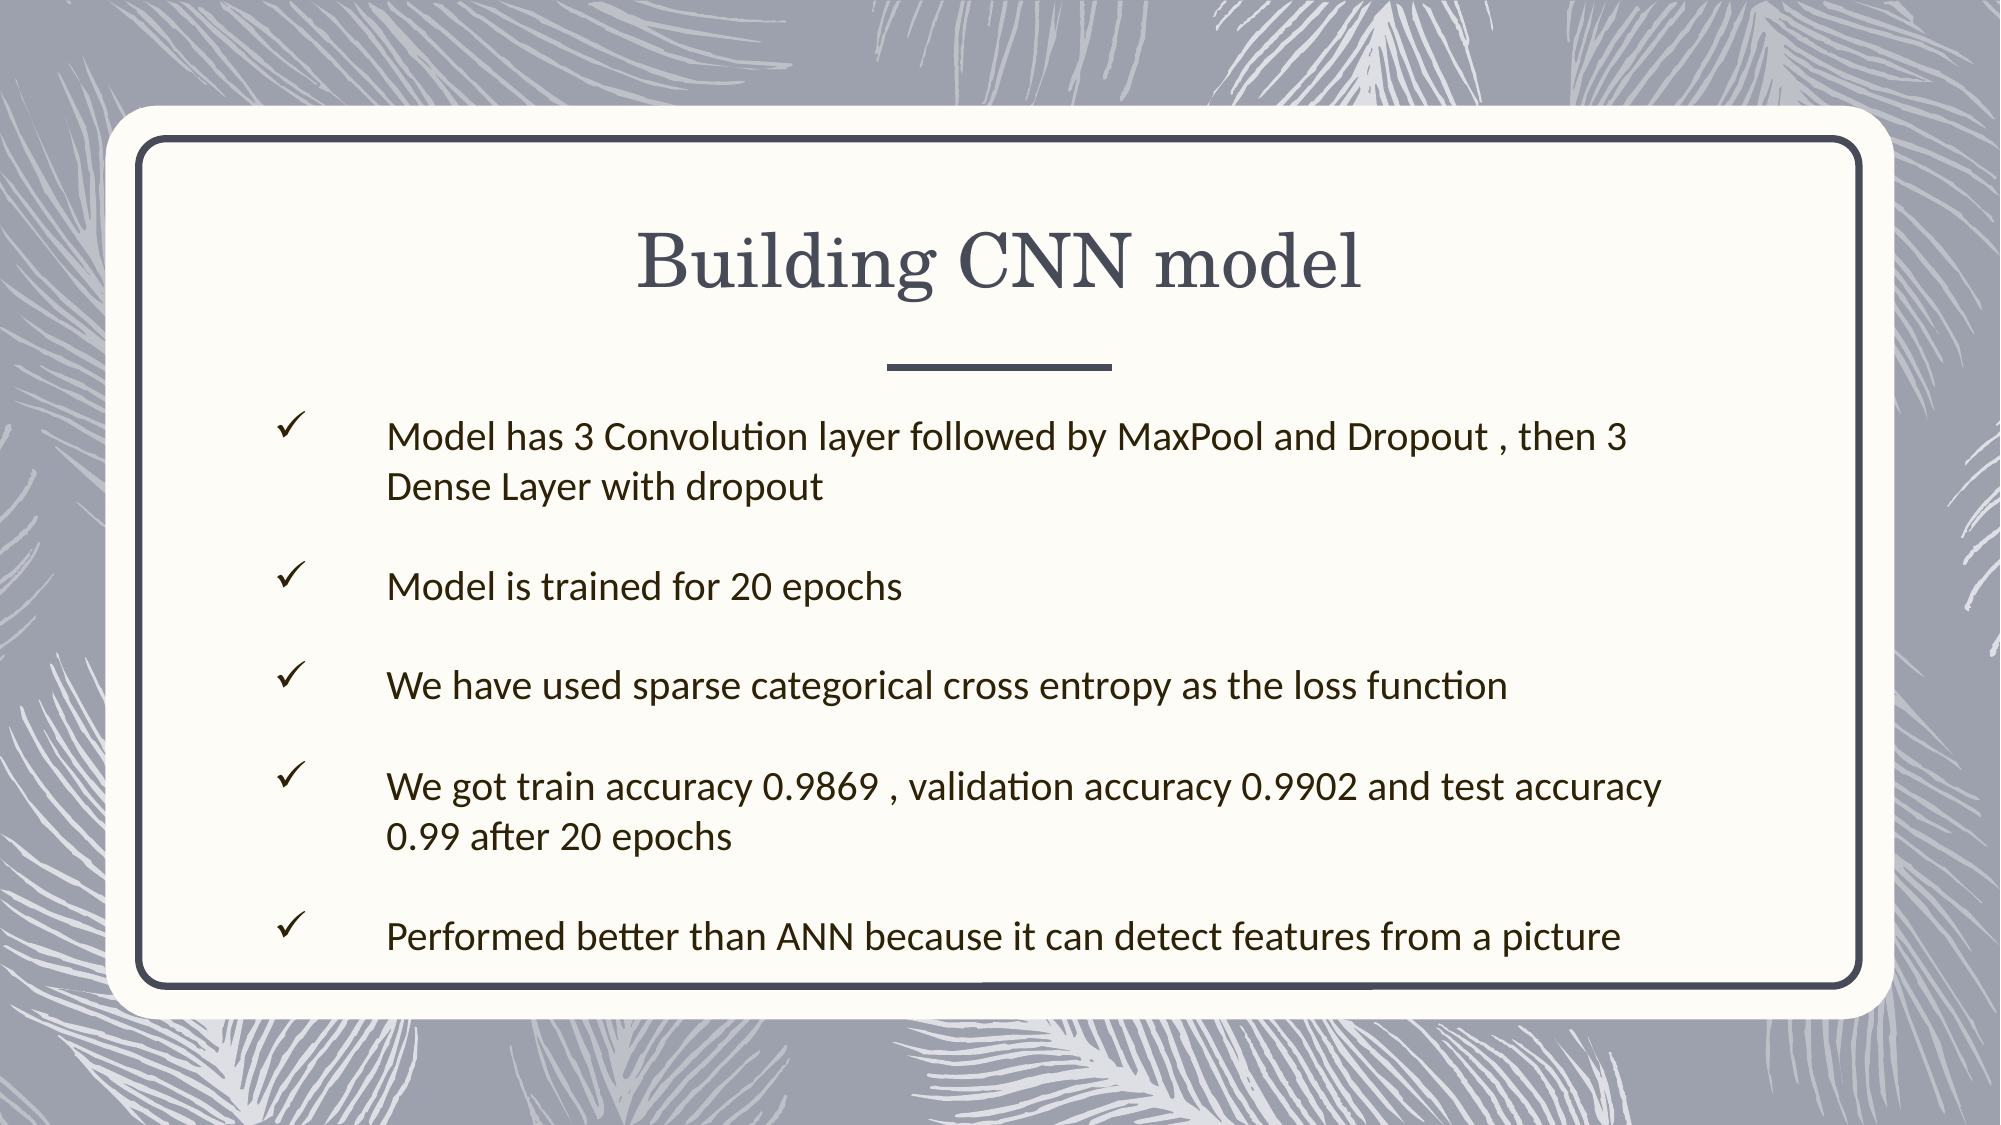

# Building CNN model
Model has 3 Convolution layer followed by MaxPool and Dropout , then 3 Dense Layer with dropout

Model is trained for 20 epochs

We have used sparse categorical cross entropy as the loss function

We got train accuracy 0.9869 , validation accuracy 0.9902 and test accuracy 0.99 after 20 epochs

Performed better than ANN because it can detect features from a picture